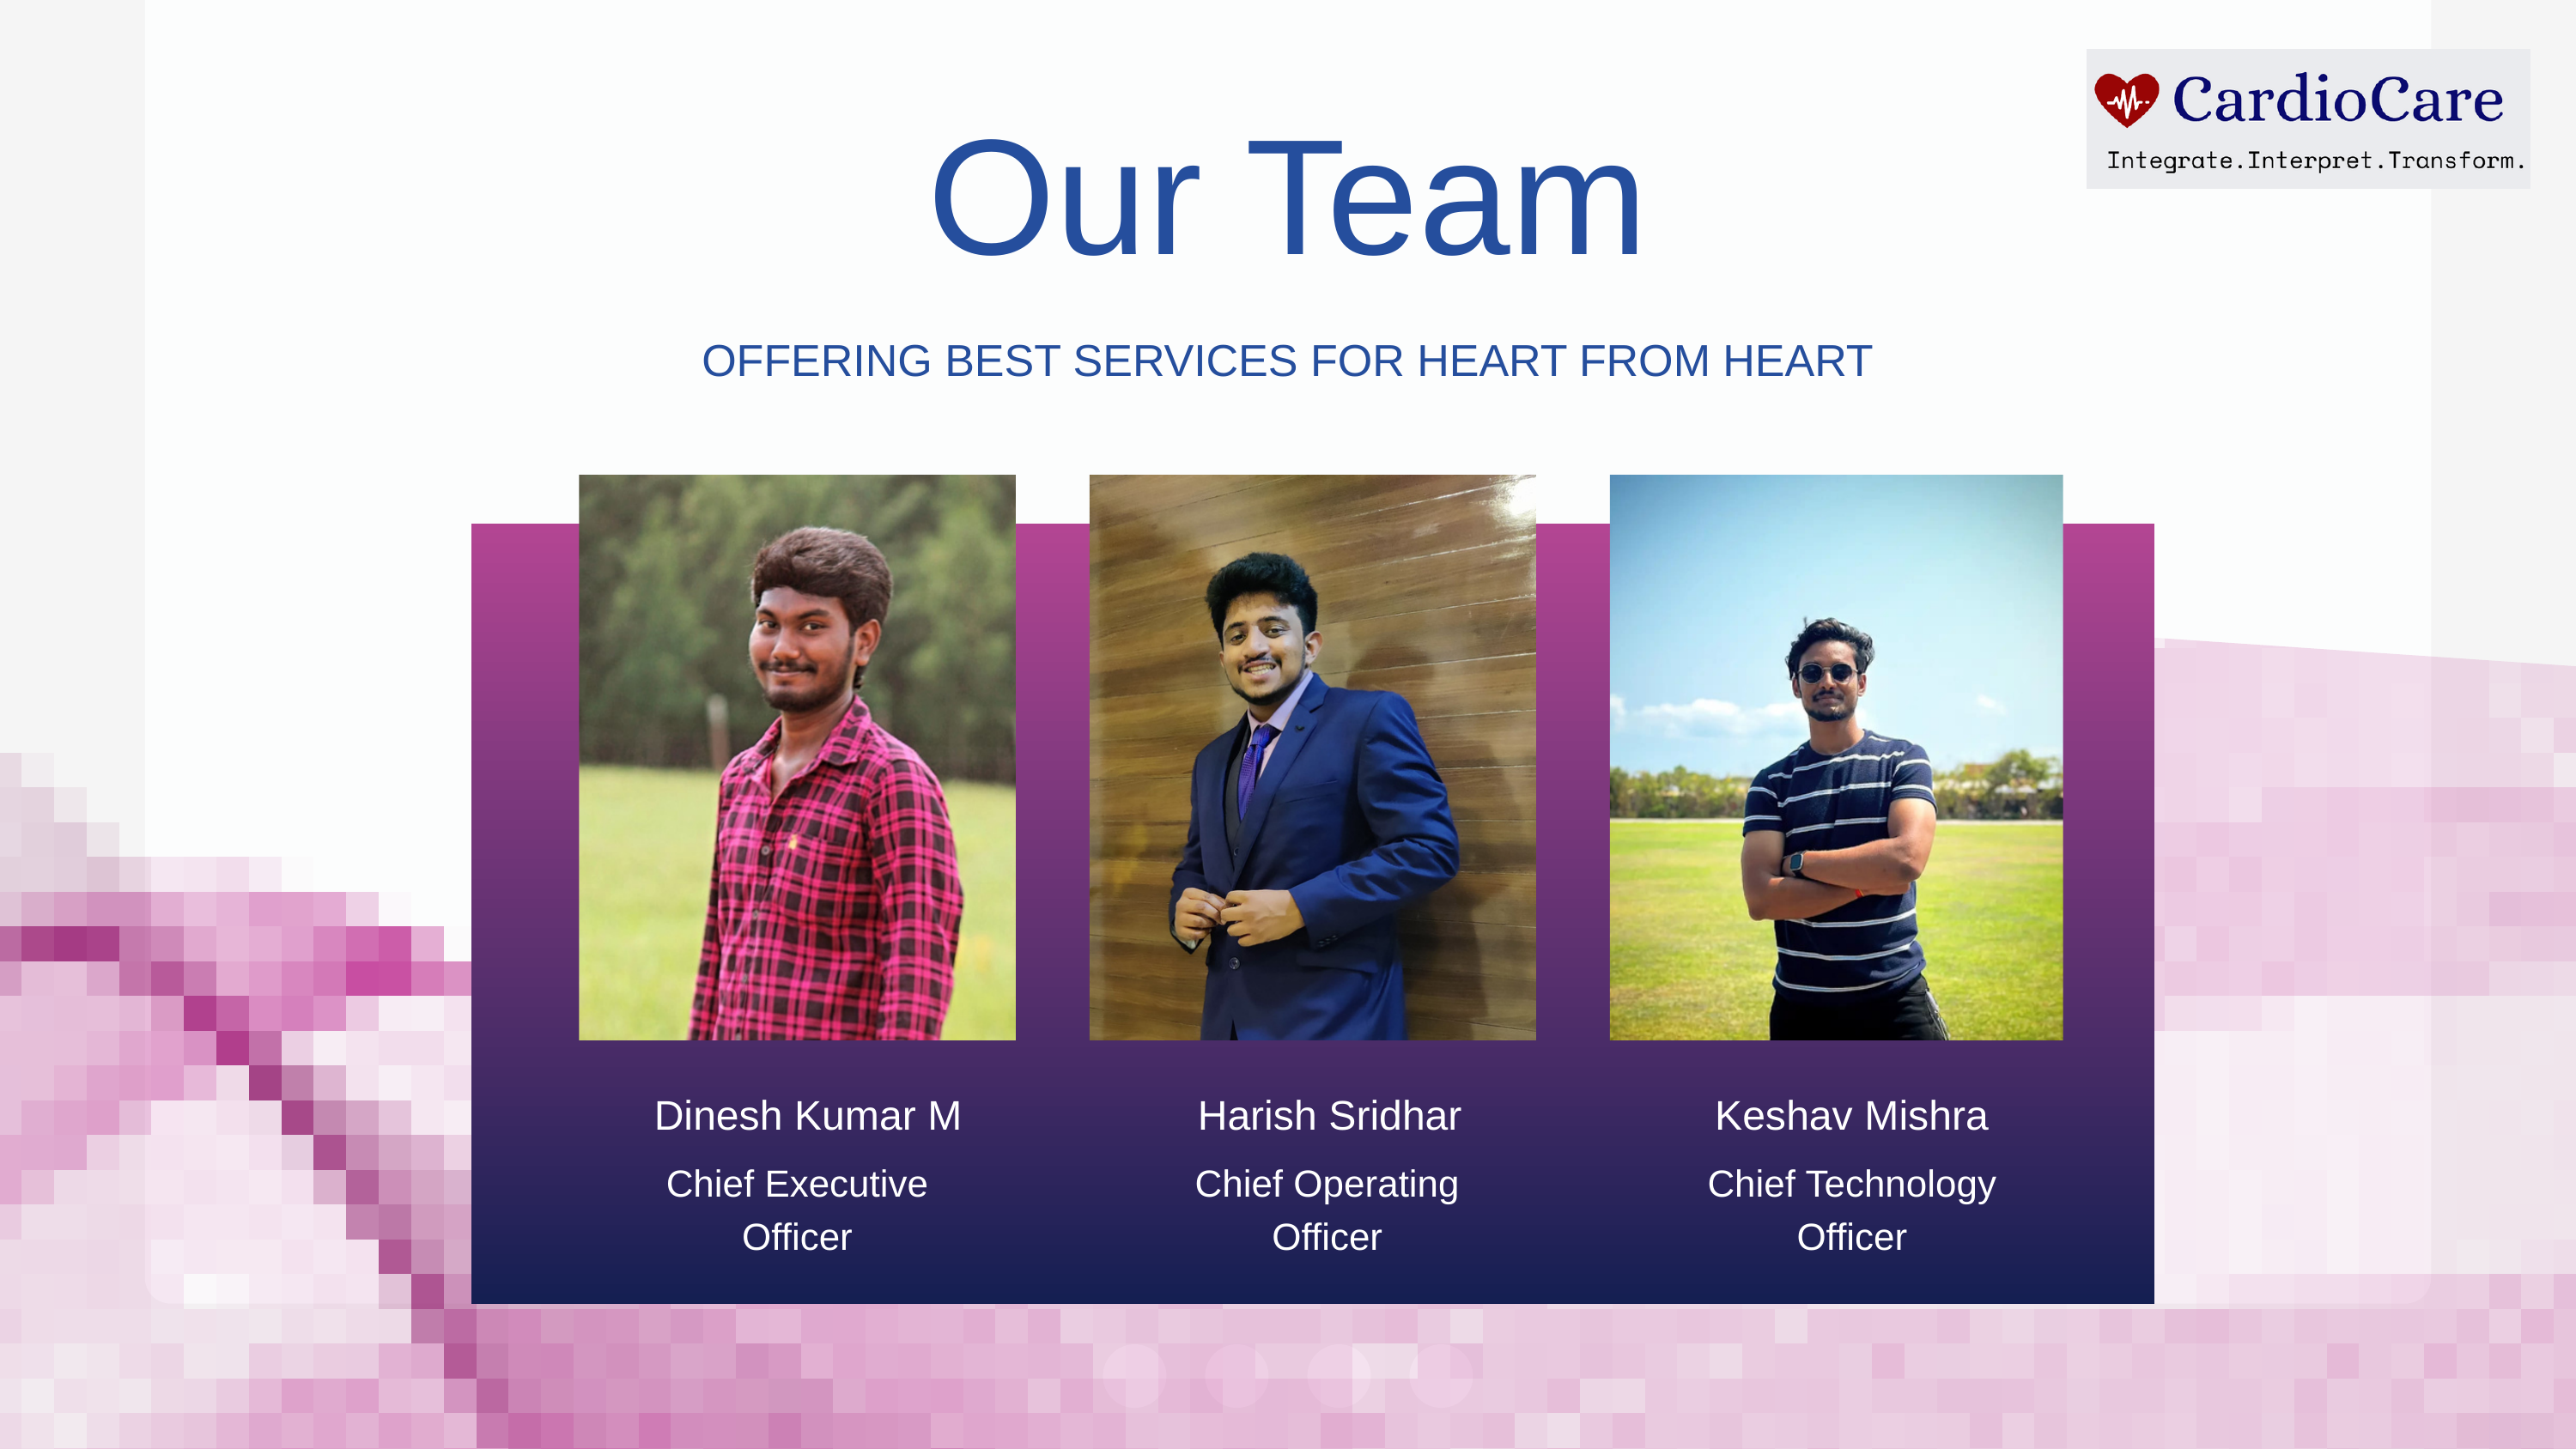

Our Team
OFFERING BEST SERVICES FOR HEART FROM HEART

Dinesh Kumar M
Harish Sridhar
Keshav Mishra
Chief Executive Officer
Chief Operating Officer
Chief Technology Officer